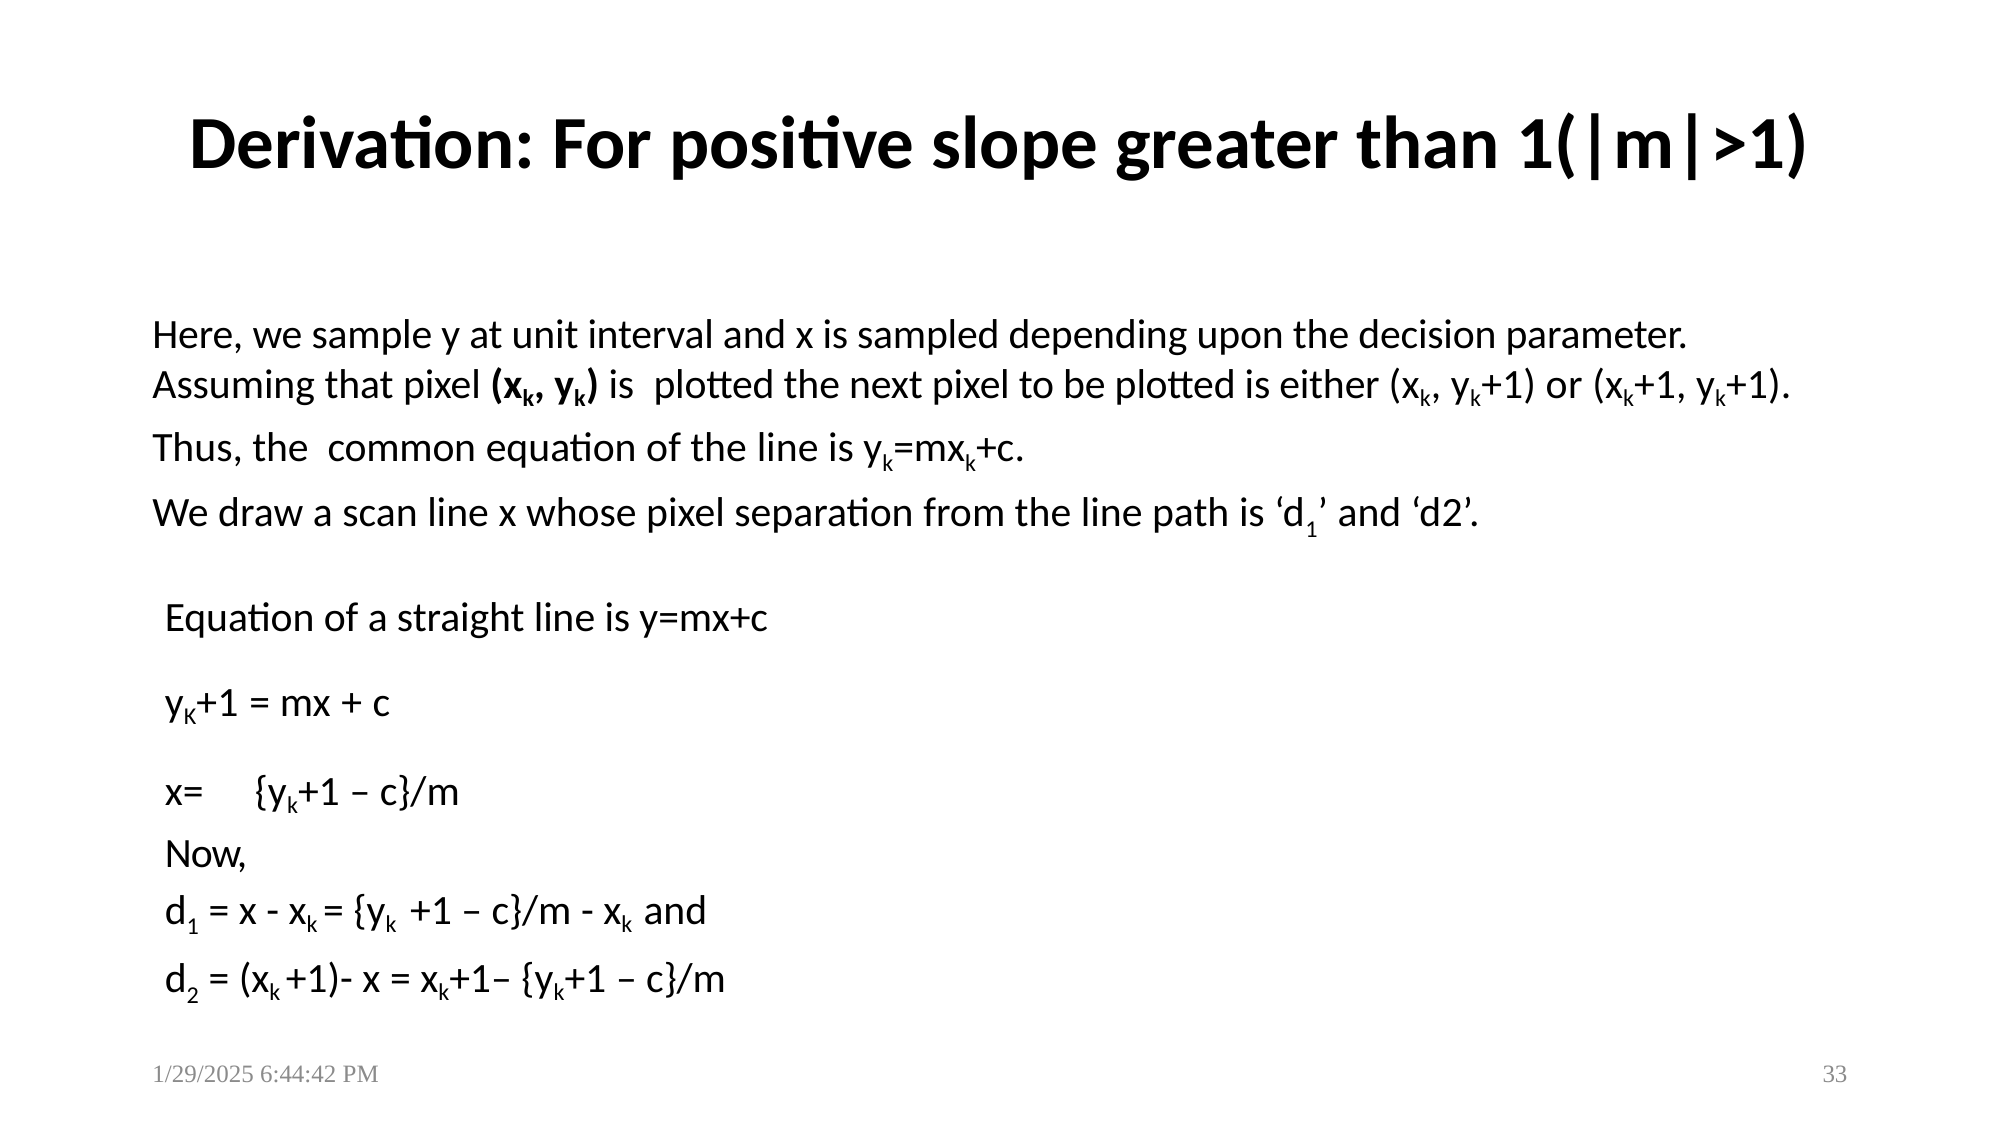

# Derivation: For positive slope greater than 1(|m|>1)
Here, we sample y at unit interval and x is sampled depending upon the decision parameter. Assuming that pixel (xk, yk) is  plotted the next pixel to be plotted is either (xk, yk+1) or (xk+1, yk+1).
Thus, the  common equation of the line is yk=mxk+c.
We draw a scan line x whose pixel separation from the line path is ‘d1’ and ‘d2’.

Equation of a straight line is y=mx+c
yK+1 = mx + c
x=	{yk+1 – c}/m
Now,
d1 = x - xk = {yk +1 – c}/m - xk  and
d2 = (xk +1)- x = xk+1– {yk+1 – c}/m
1/29/2025 6:44:42 PM
33